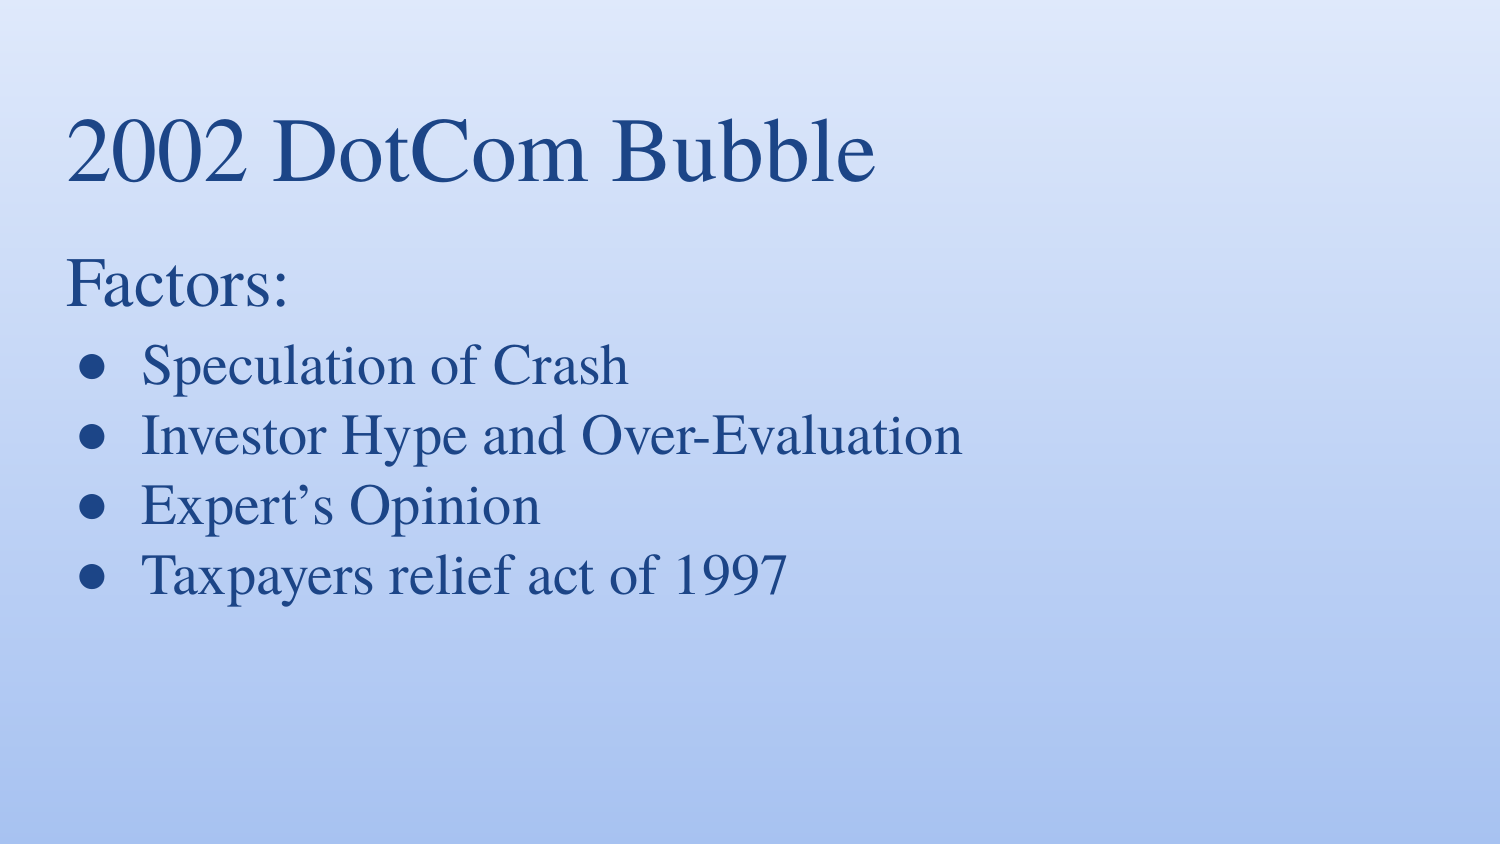

# 2002 DotCom Bubble
Factors:
Speculation of Crash
Investor Hype and Over-Evaluation
Expert’s Opinion
Taxpayers relief act of 1997